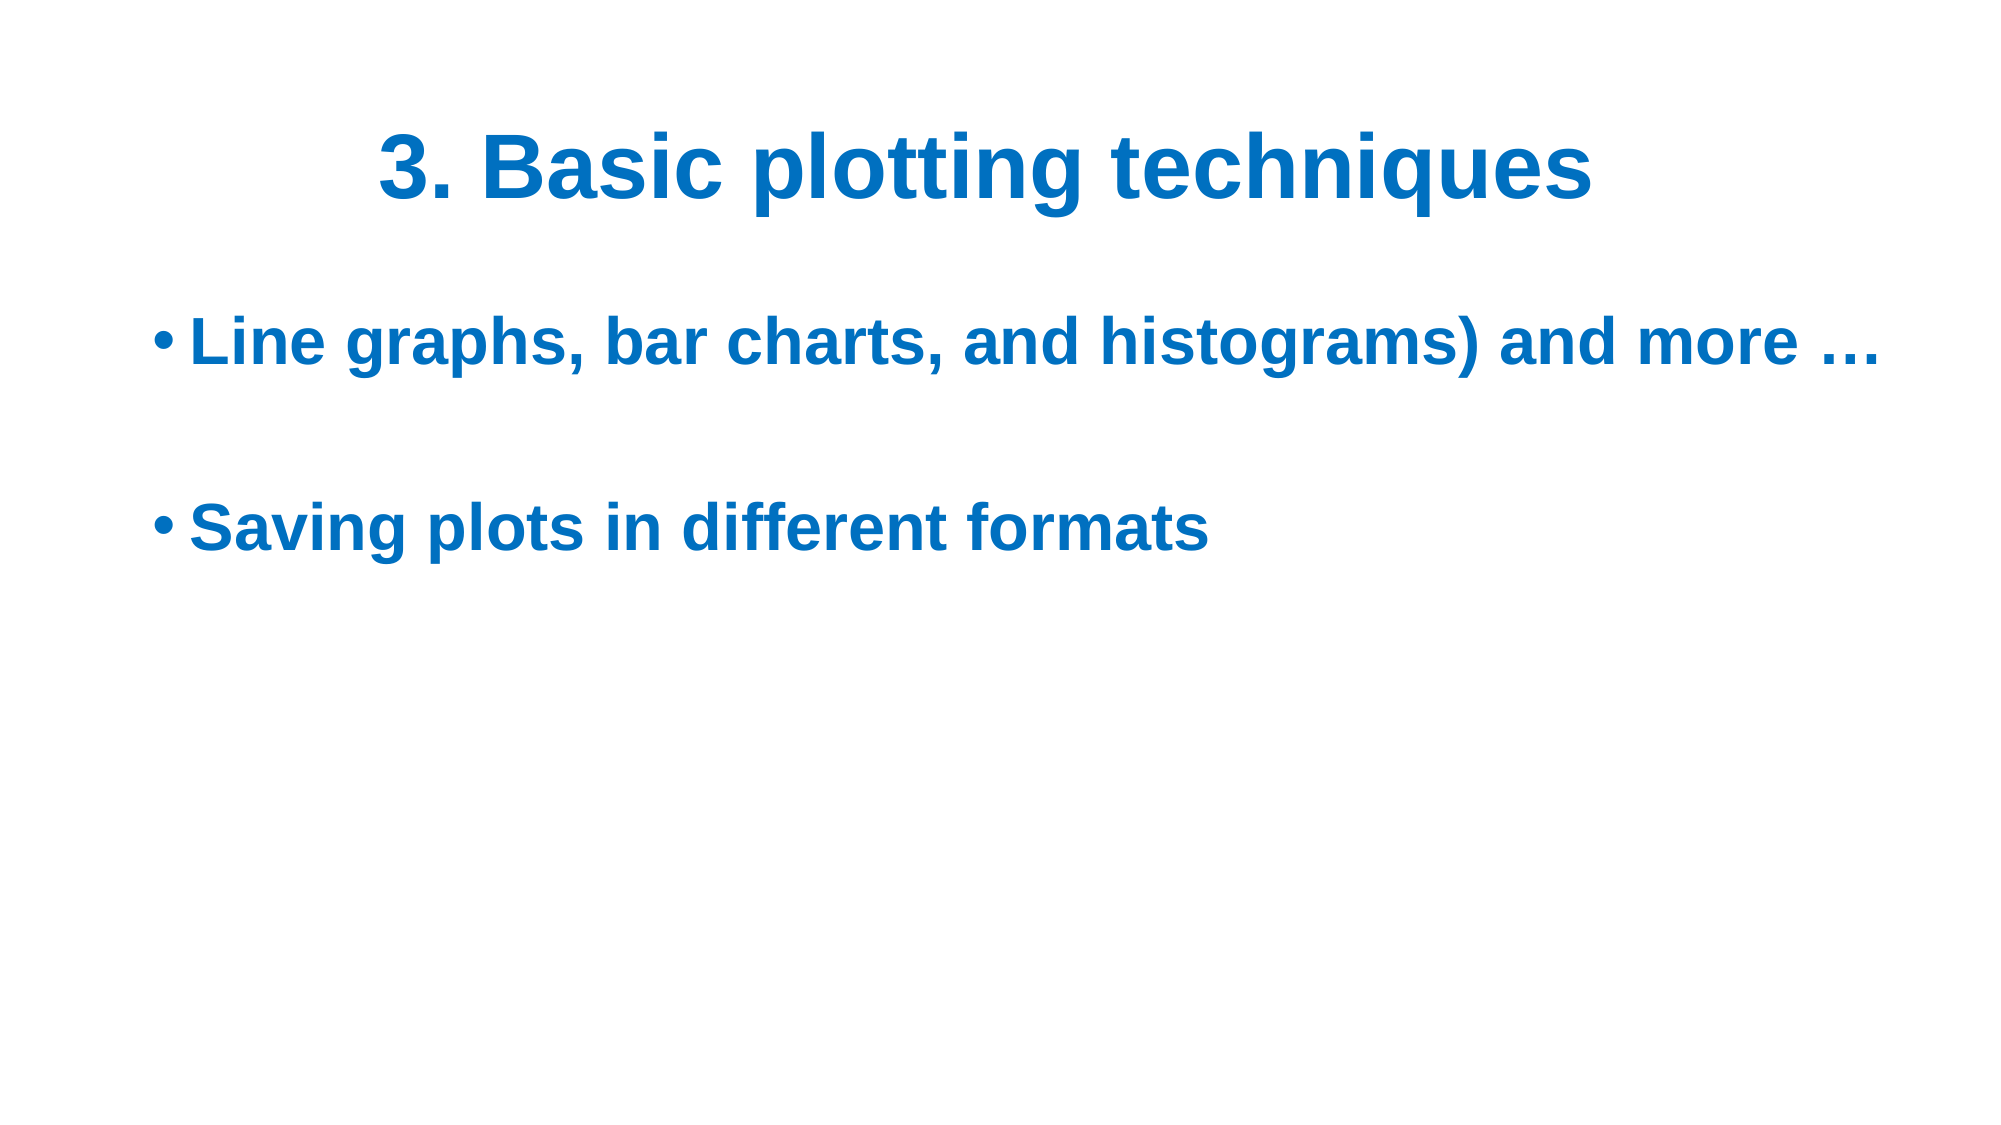

# 3. Basic plotting techniques
Line graphs, bar charts, and histograms) and more …

Saving plots in different formats